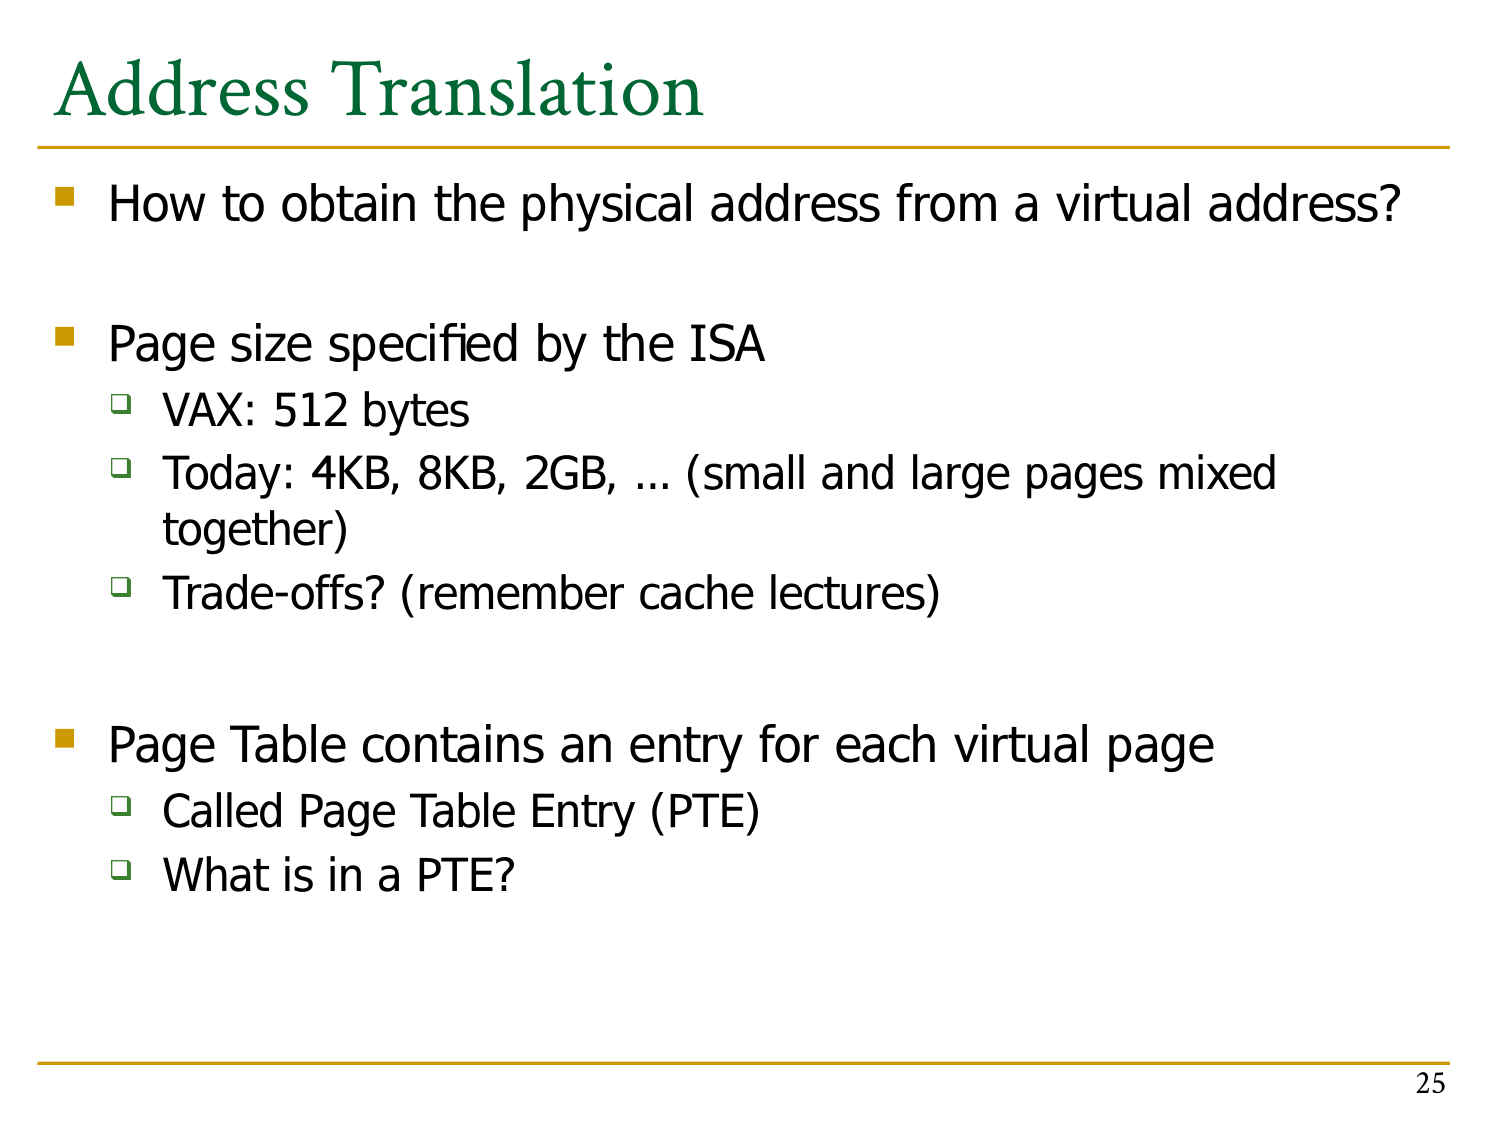

# Address Translation
How to obtain the physical address from a virtual address?

Page size specified by the ISA
VAX: 512 bytes
Today: 4KB, 8KB, 2GB, … (small and large pages mixed together)
Trade-offs? (remember cache lectures)

Page Table contains an entry for each virtual page
Called Page Table Entry (PTE)
What is in a PTE?

25